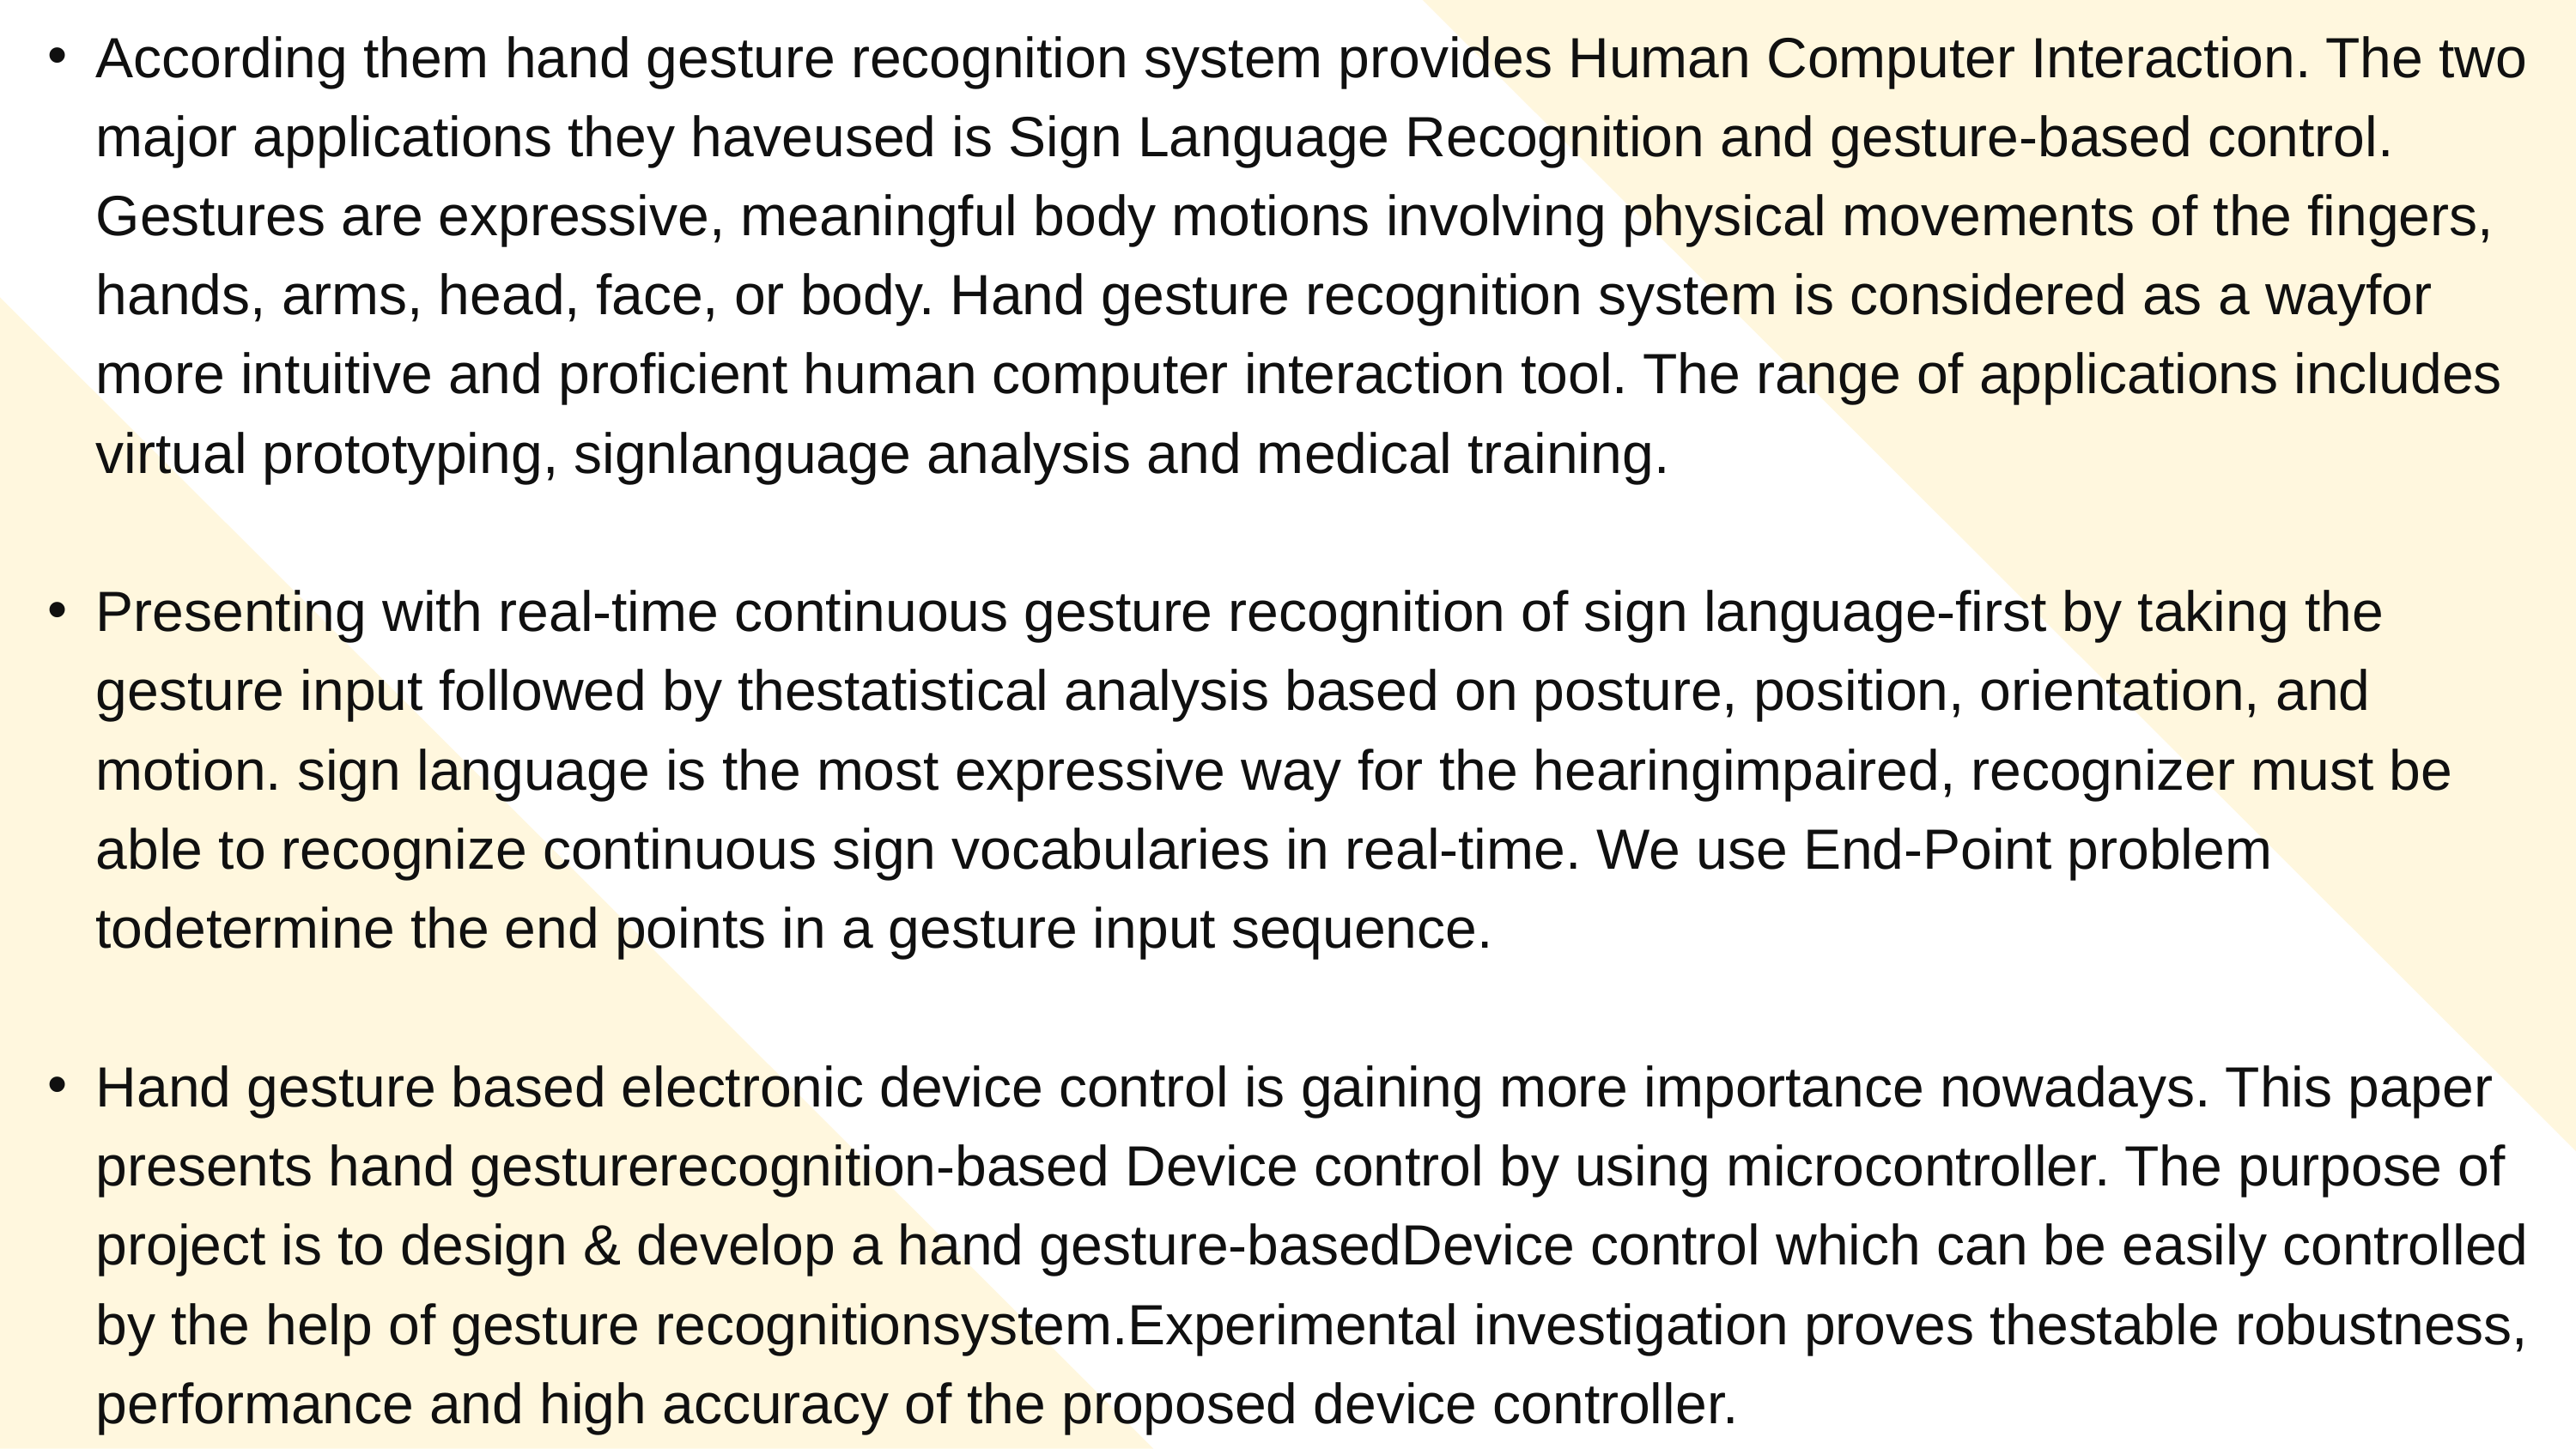

According them hand gesture recognition system provides Human Computer Interaction. The two major applications they haveused is Sign Language Recognition and gesture-based control. Gestures are expressive, meaningful body motions involving physical movements of the fingers, hands, arms, head, face, or body. Hand gesture recognition system is considered as a wayfor more intuitive and proficient human computer interaction tool. The range of applications includes virtual prototyping, signlanguage analysis and medical training.

Presenting with real-time continuous gesture recognition of sign language-first by taking the gesture input followed by thestatistical analysis based on posture, position, orientation, and motion. sign language is the most expressive way for the hearingimpaired, recognizer must be able to recognize continuous sign vocabularies in real-time. We use End-Point problem todetermine the end points in a gesture input sequence.

Hand gesture based electronic device control is gaining more importance nowadays. This paper presents hand gesturerecognition-based Device control by using microcontroller. The purpose of project is to design & develop a hand gesture-basedDevice control which can be easily controlled by the help of gesture recognitionsystem.Experimental investigation proves thestable robustness, performance and high accuracy of the proposed device controller.